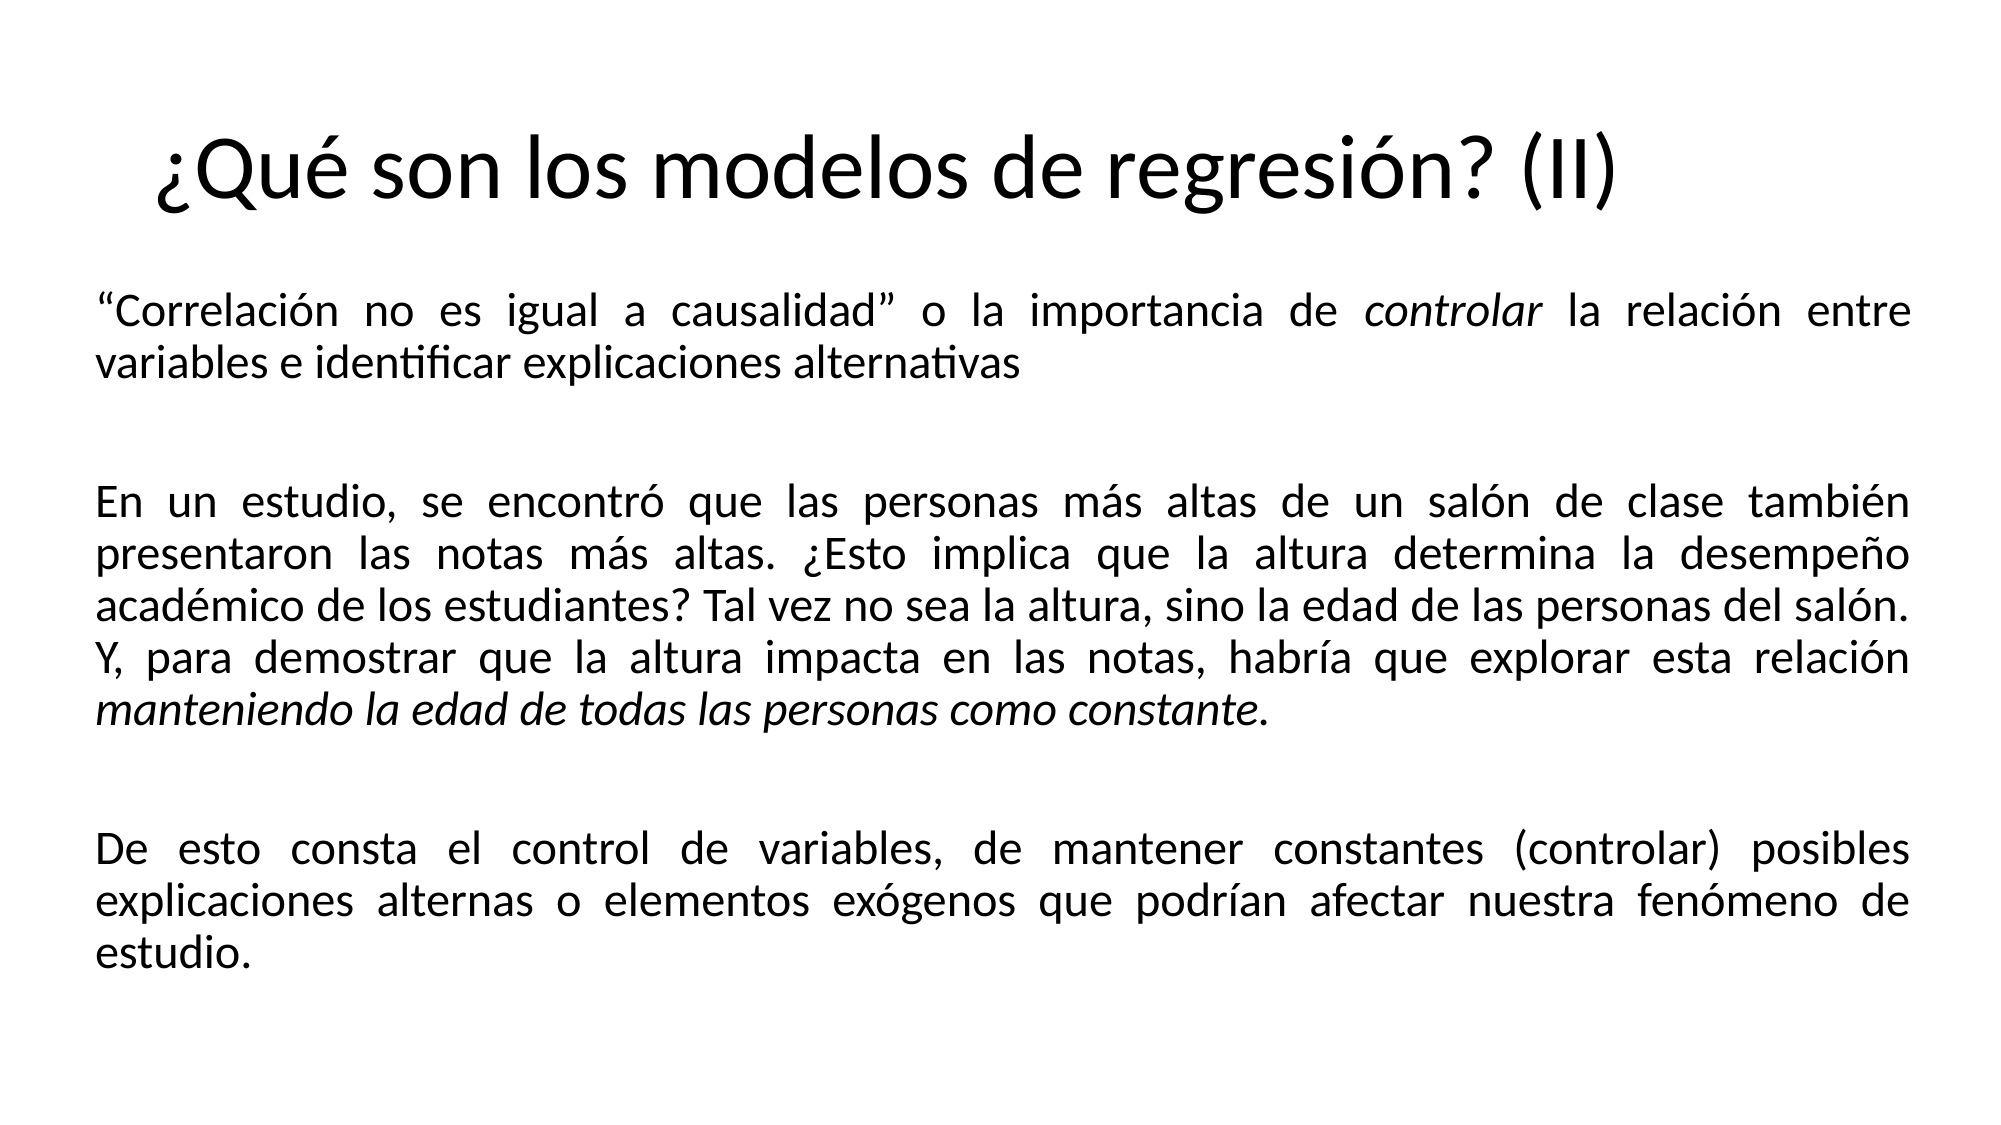

# ¿Qué son los modelos de regresión? (II)
“Correlación no es igual a causalidad” o la importancia de controlar la relación entre variables e identificar explicaciones alternativas

En un estudio, se encontró que las personas más altas de un salón de clase también presentaron las notas más altas. ¿Esto implica que la altura determina la desempeño académico de los estudiantes? Tal vez no sea la altura, sino la edad de las personas del salón. Y, para demostrar que la altura impacta en las notas, habría que explorar esta relación manteniendo la edad de todas las personas como constante.

De esto consta el control de variables, de mantener constantes (controlar) posibles explicaciones alternas o elementos exógenos que podrían afectar nuestra fenómeno de estudio.